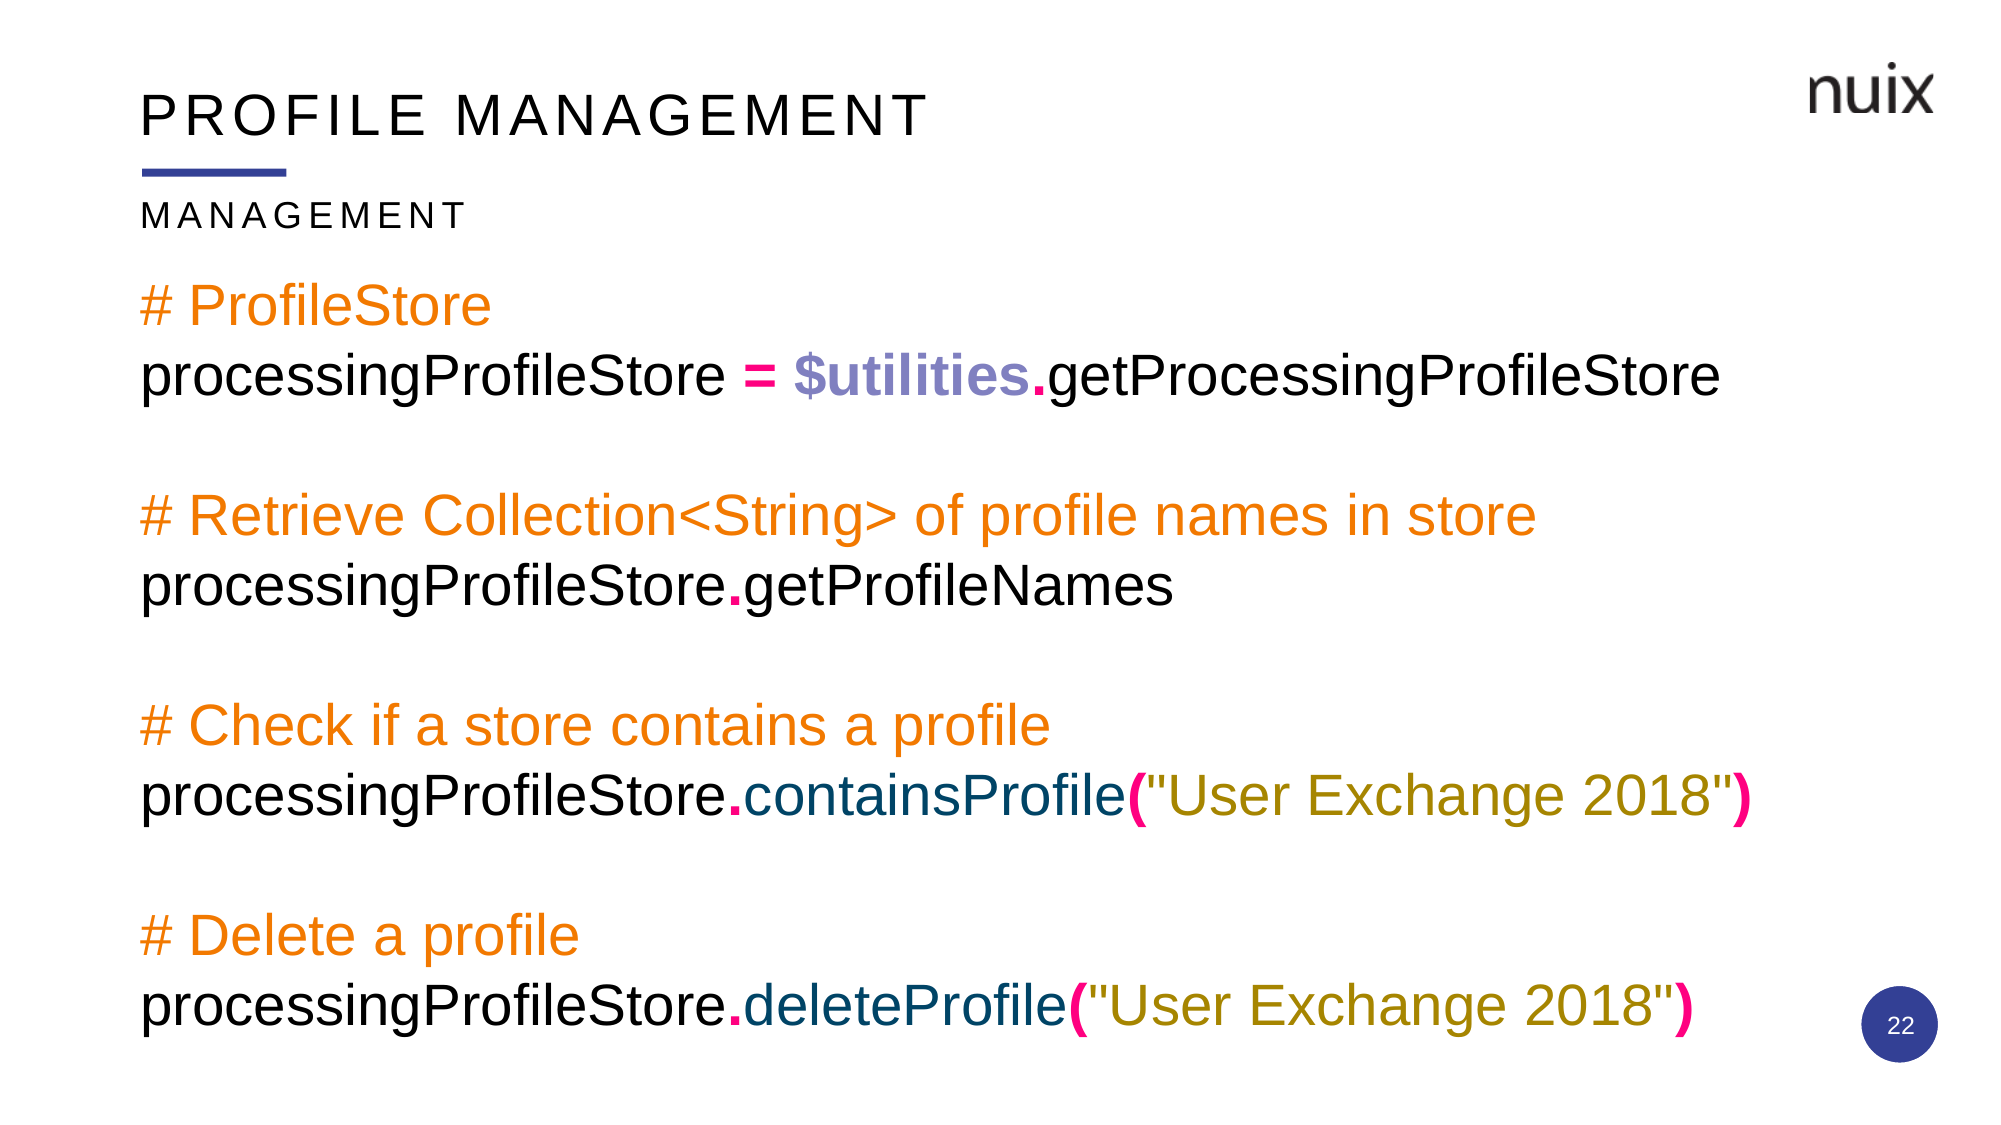

# PROFILE MANAGEMENT
MANAGEMENT
# ProfileStore
processingProfileStore = $utilities.getProcessingProfileStore

# Retrieve Collection<String> of profile names in store
processingProfileStore.getProfileNames

# Check if a store contains a profile
processingProfileStore.containsProfile("User Exchange 2018")

# Delete a profile
processingProfileStore.deleteProfile("User Exchange 2018")